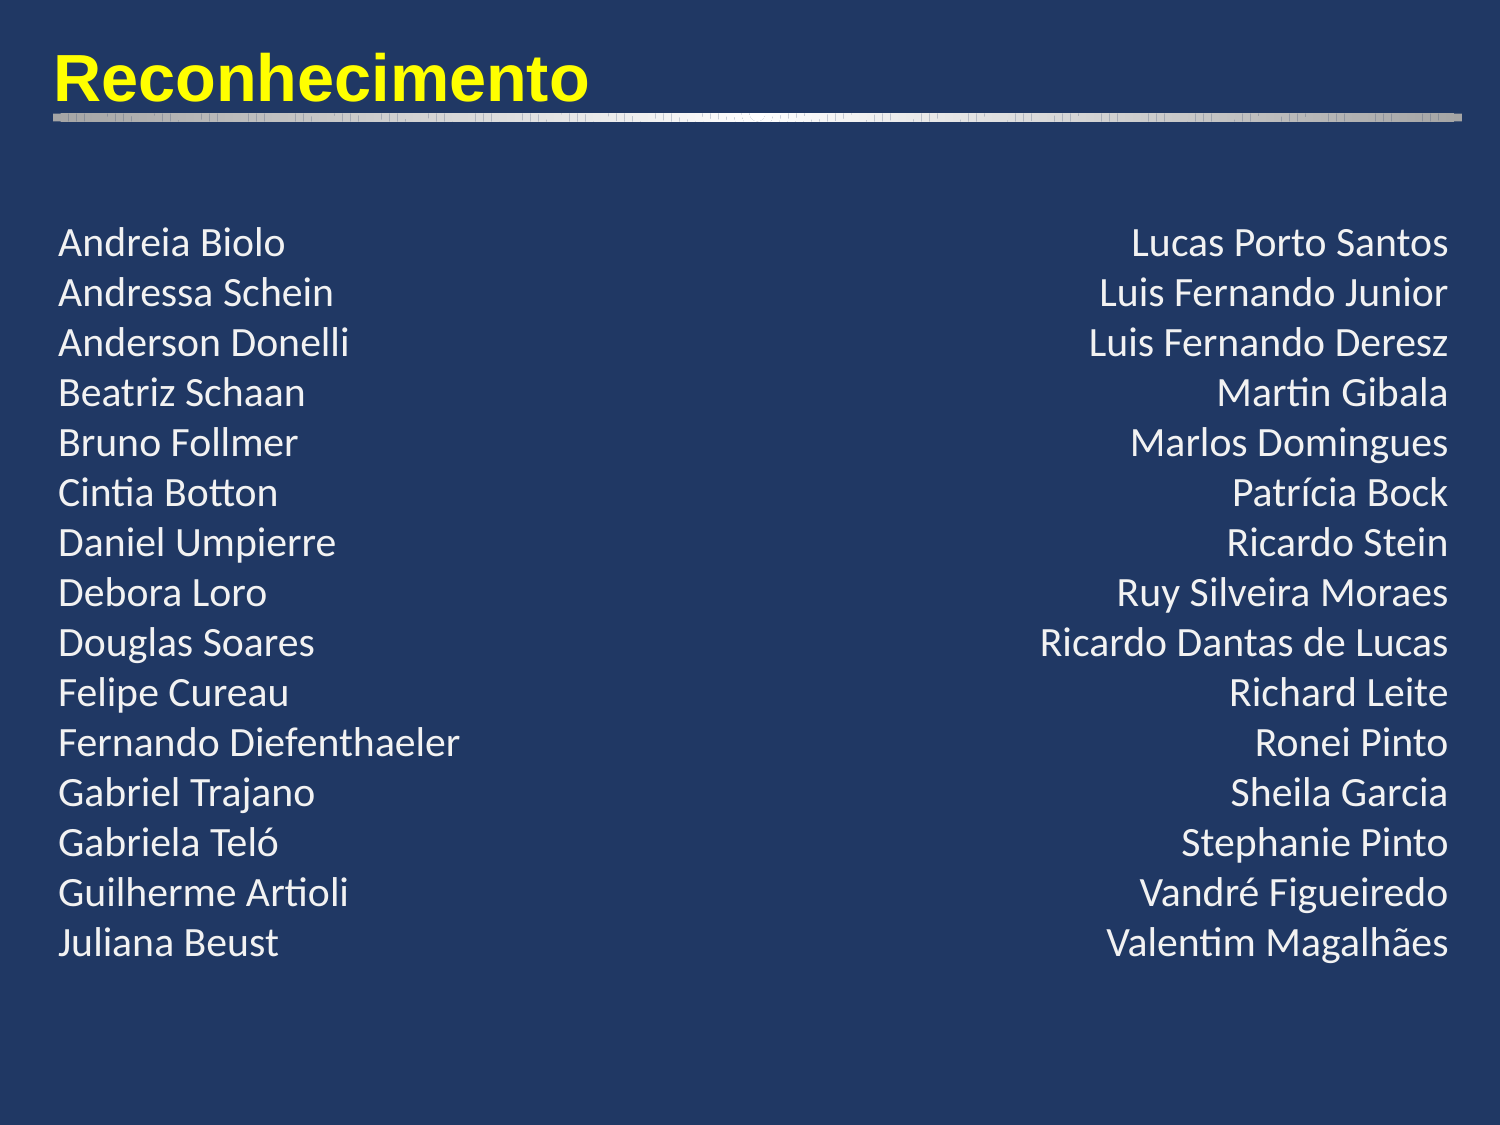

Reconhecimento

Andreia Biolo
Andressa Schein
Anderson Donelli
Beatriz Schaan
Bruno Follmer
Cintia Botton
Daniel Umpierre
Debora Loro
Douglas Soares
Felipe Cureau
Fernando Diefenthaeler
Gabriel Trajano
Gabriela Teló
Guilherme Artioli
Juliana Beust

Lucas Porto Santos
Luis Fernando Junior
Luis Fernando Deresz
Martin Gibala
Marlos Domingues
Patrícia Bock
Ricardo Stein
Ruy Silveira Moraes
Ricardo Dantas de Lucas
Richard Leite
Ronei Pinto
Sheila Garcia
Stephanie Pinto
Vandré Figueiredo
Valentim Magalhães